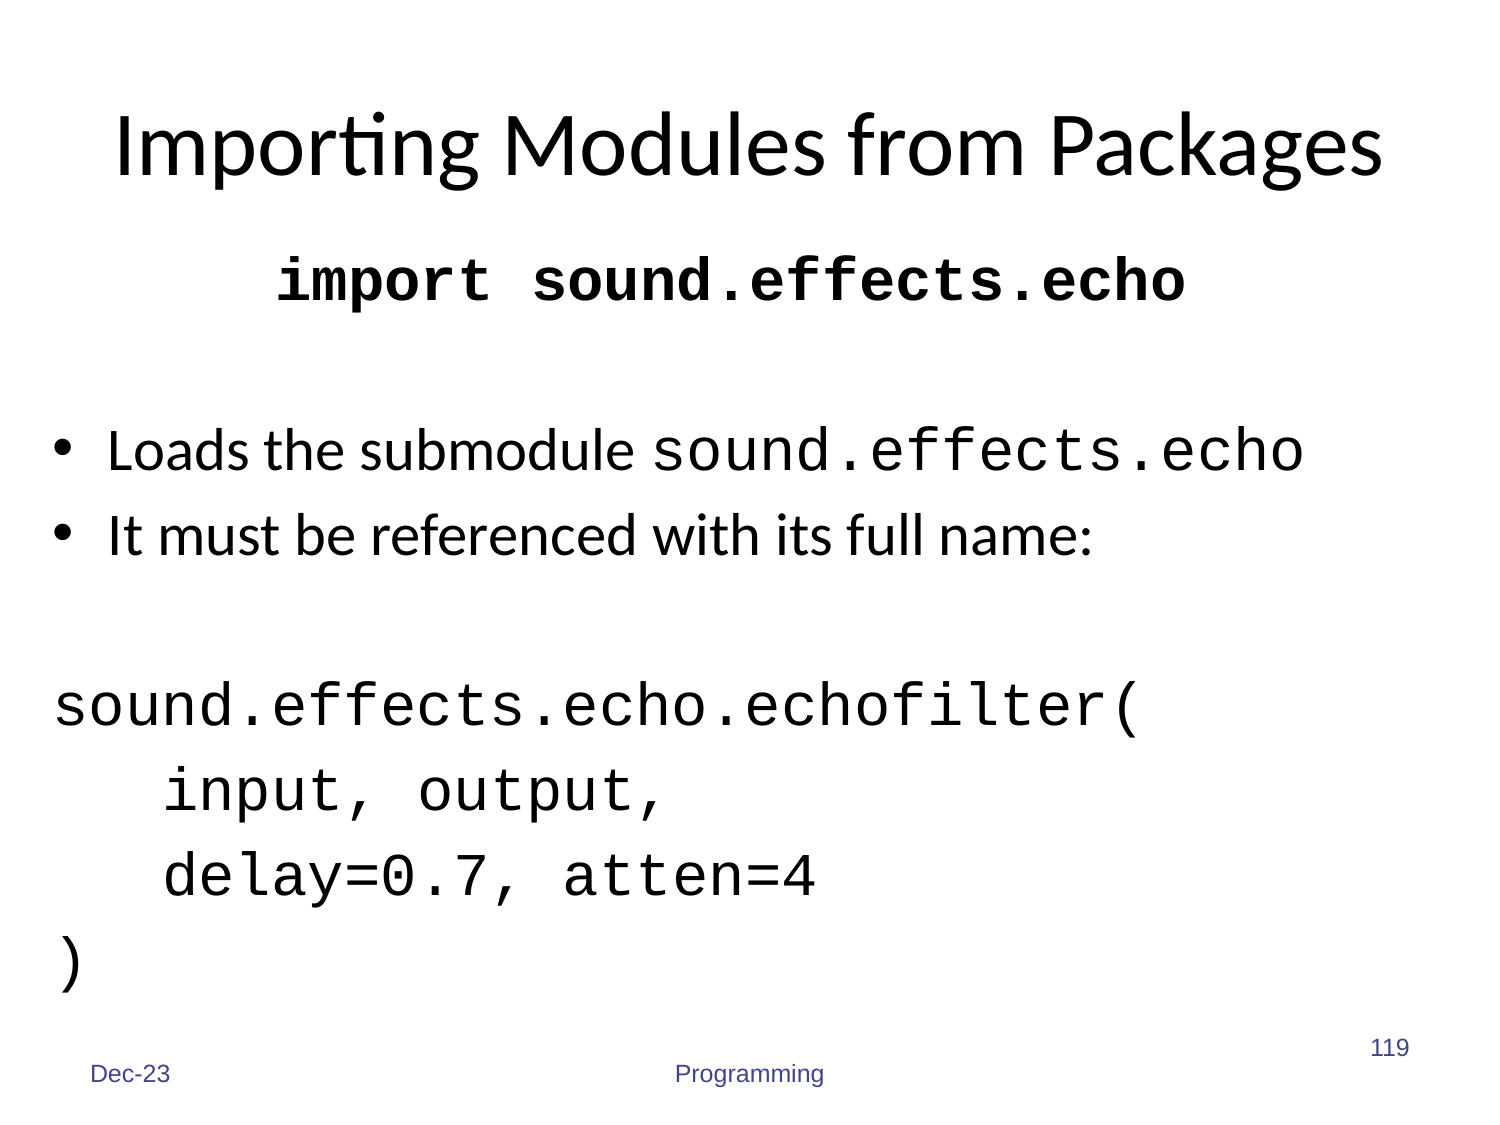

# Importing Modules from Packages
import sound.effects.echo

Loads the submodule sound.effects.echo
It must be referenced with its full name:

sound.effects.echo.echofilter(
   input, output,
   delay=0.7, atten=4
)
119
Dec-23
Programming